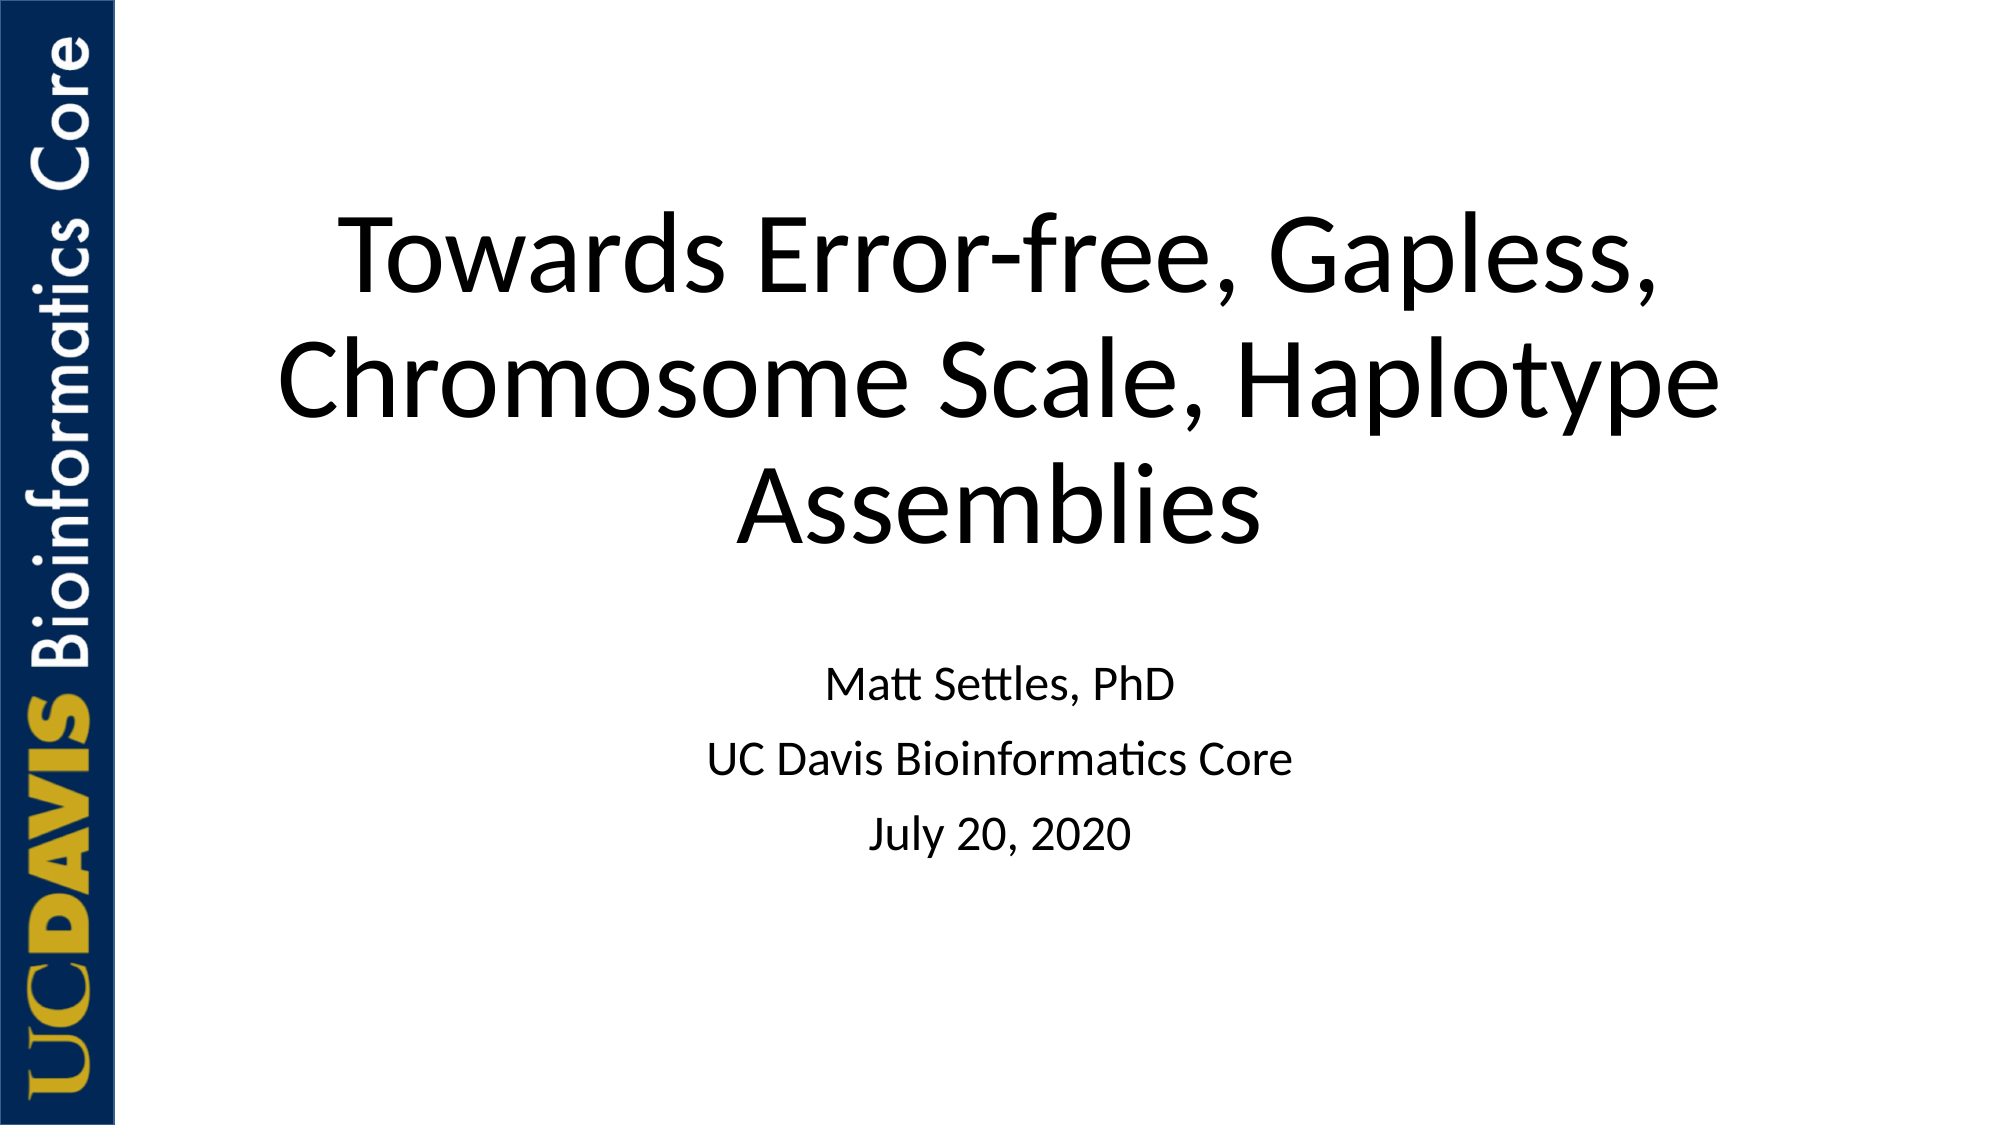

# Towards Error-free, Gapless, Chromosome Scale, Haplotype Assemblies
Matt Settles, PhD
UC Davis Bioinformatics Core
July 20, 2020